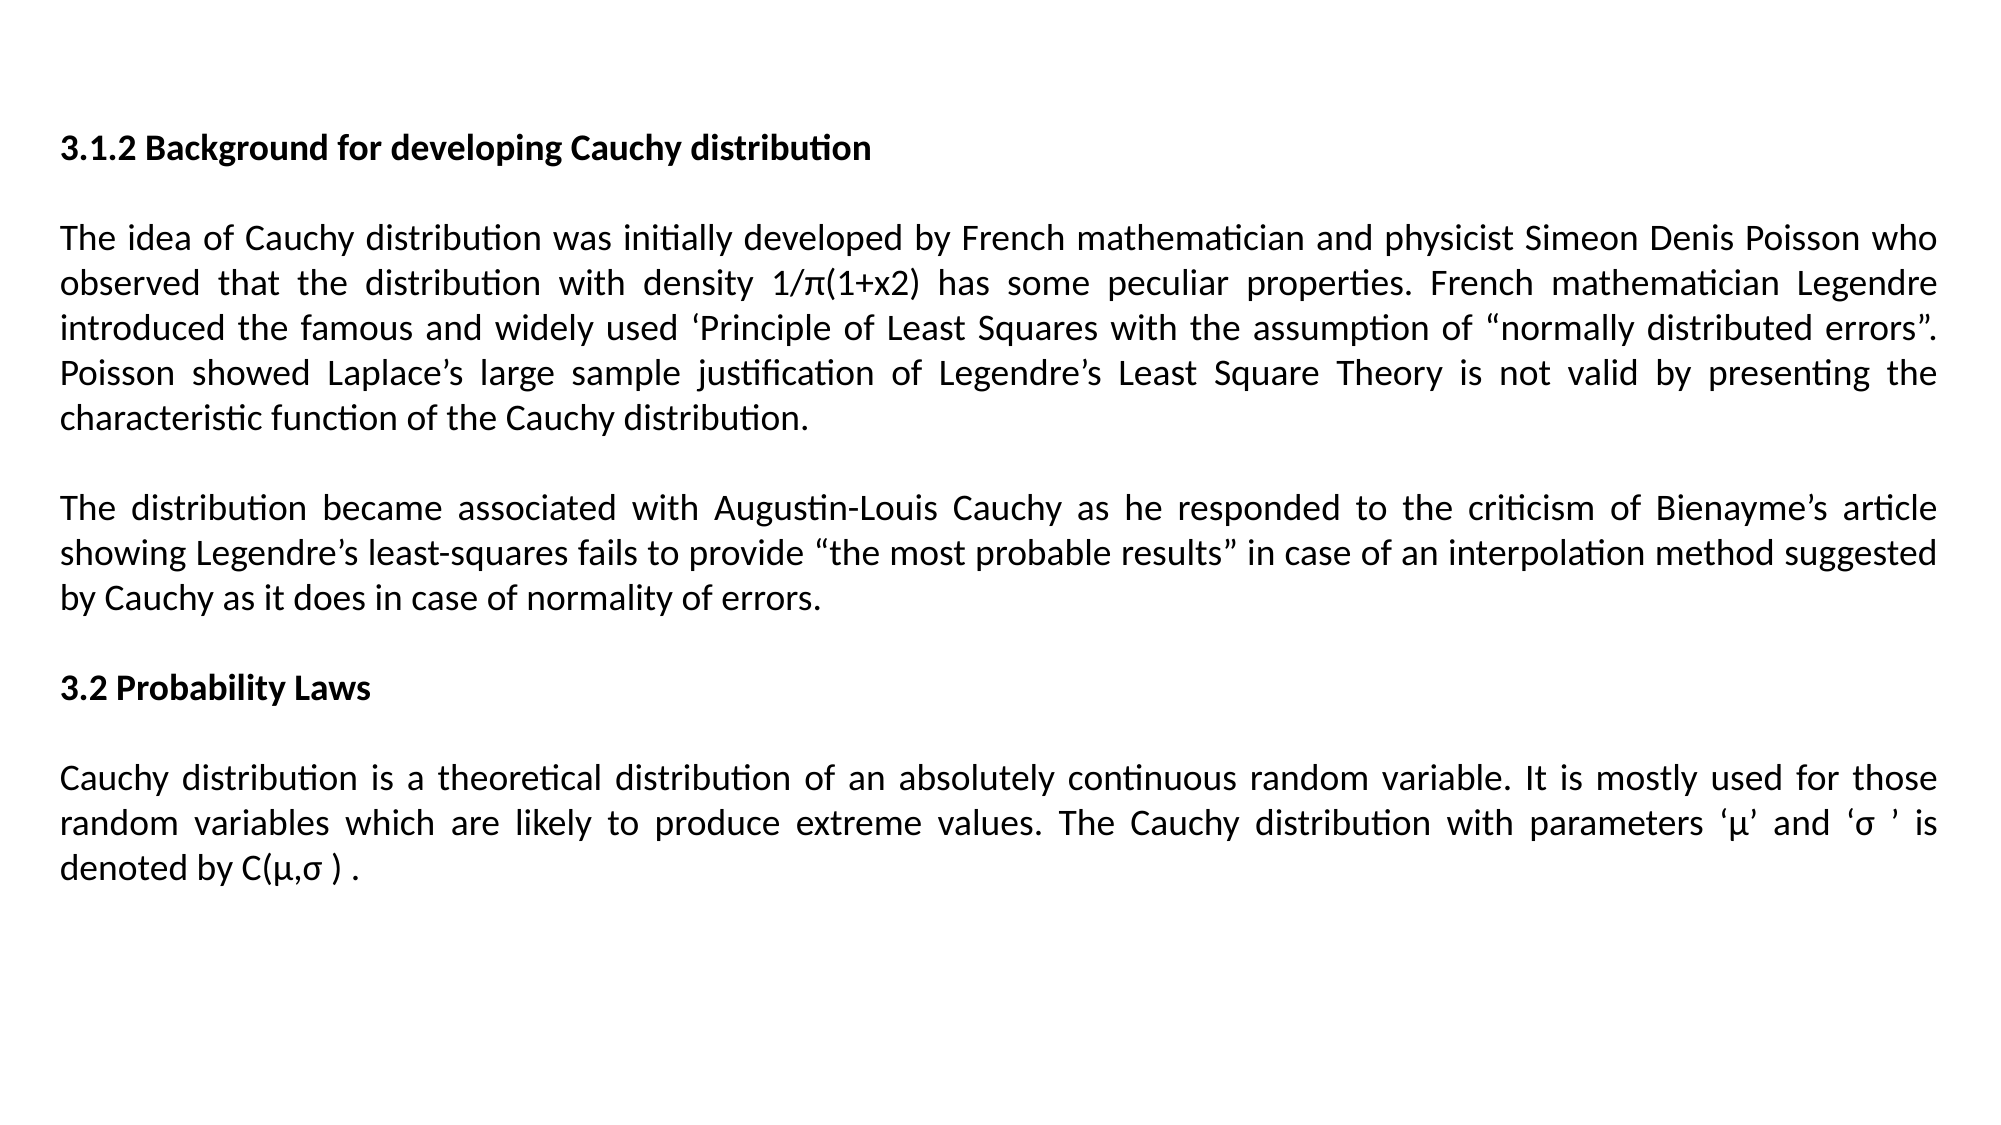

3.1.2 Background for developing Cauchy distribution

The idea of Cauchy distribution was initially developed by French mathematician and physicist Simeon Denis Poisson who observed that the distribution with density 1/π(1+x2) has some peculiar properties. French mathematician Legendre introduced the famous and widely used ‘Principle of Least Squares with the assumption of “normally distributed errors”. Poisson showed Laplace’s large sample justification of Legendre’s Least Square Theory is not valid by presenting the characteristic function of the Cauchy distribution.

The distribution became associated with Augustin-Louis Cauchy as he responded to the criticism of Bienayme’s article showing Legendre’s least-squares fails to provide “the most probable results” in case of an interpolation method suggested by Cauchy as it does in case of normality of errors.

3.2 Probability Laws

Cauchy distribution is a theoretical distribution of an absolutely continuous random variable. It is mostly used for those random variables which are likely to produce extreme values. The Cauchy distribution with parameters ‘µ’ and ‘σ ’ is denoted by C(µ,σ ) .